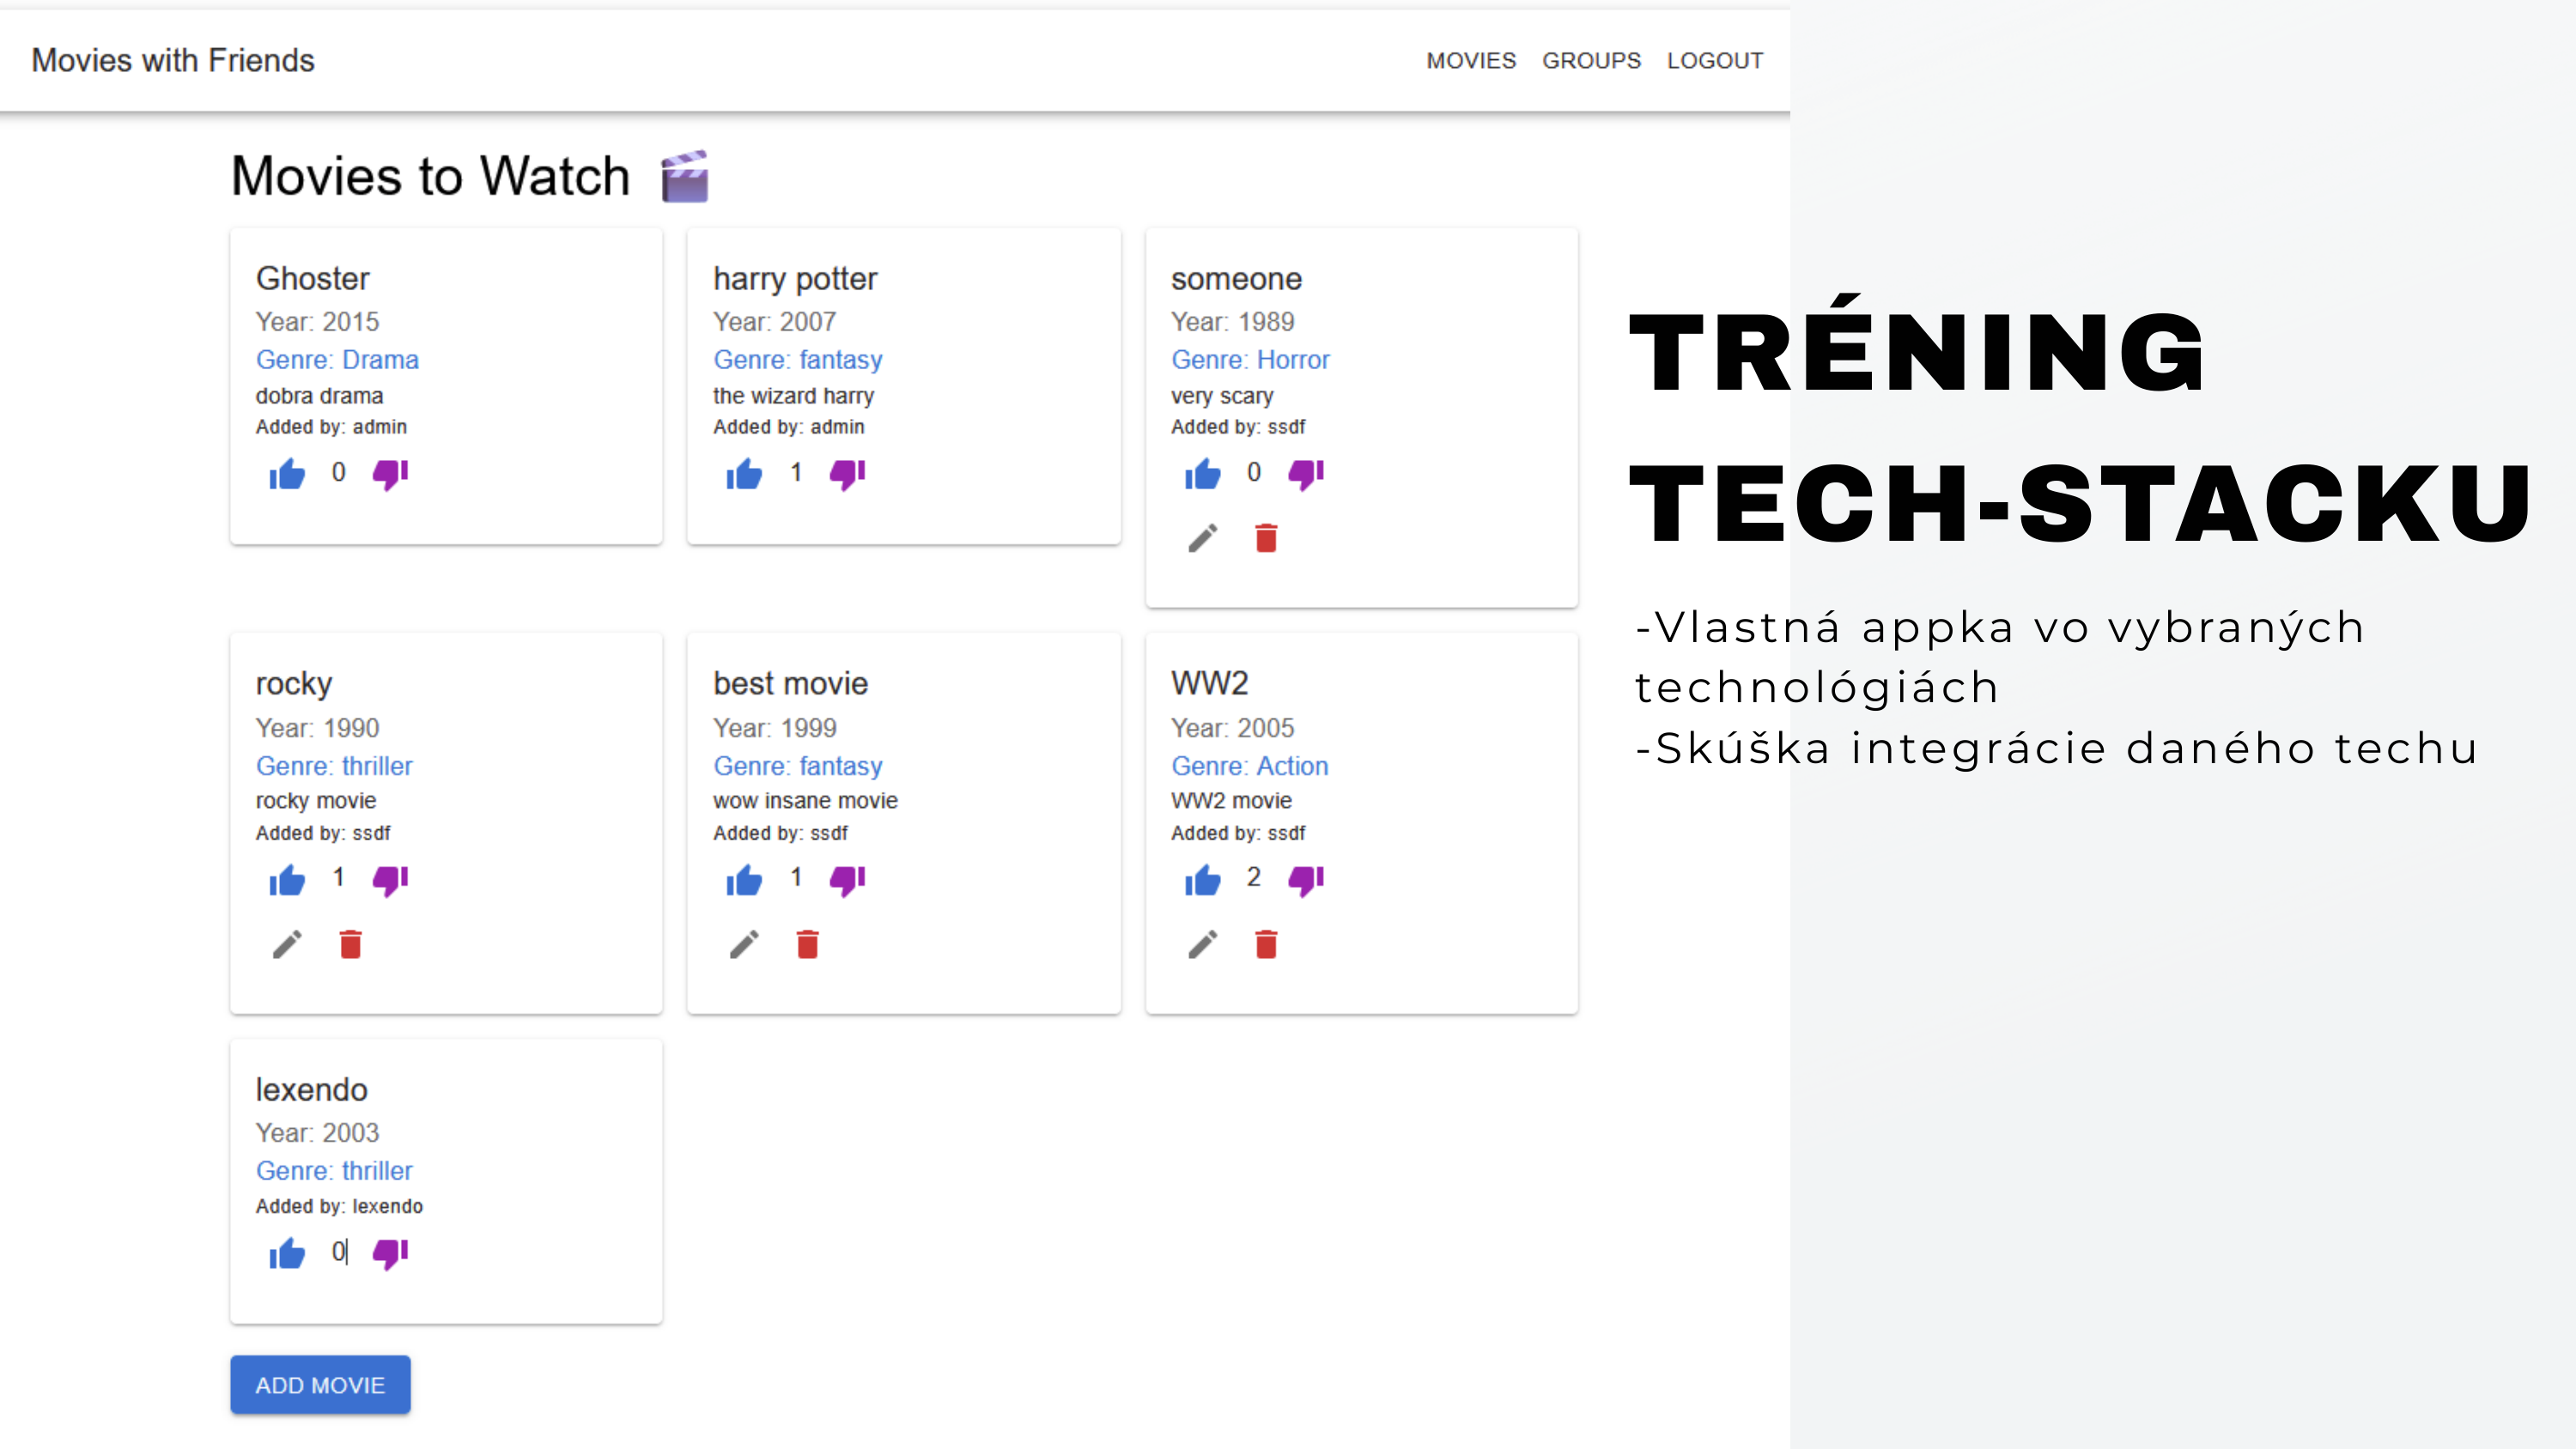

TRÉNING TECH-STACKU
-Vlastná appka vo vybraných technológiách
-Skúška integrácie daného techu